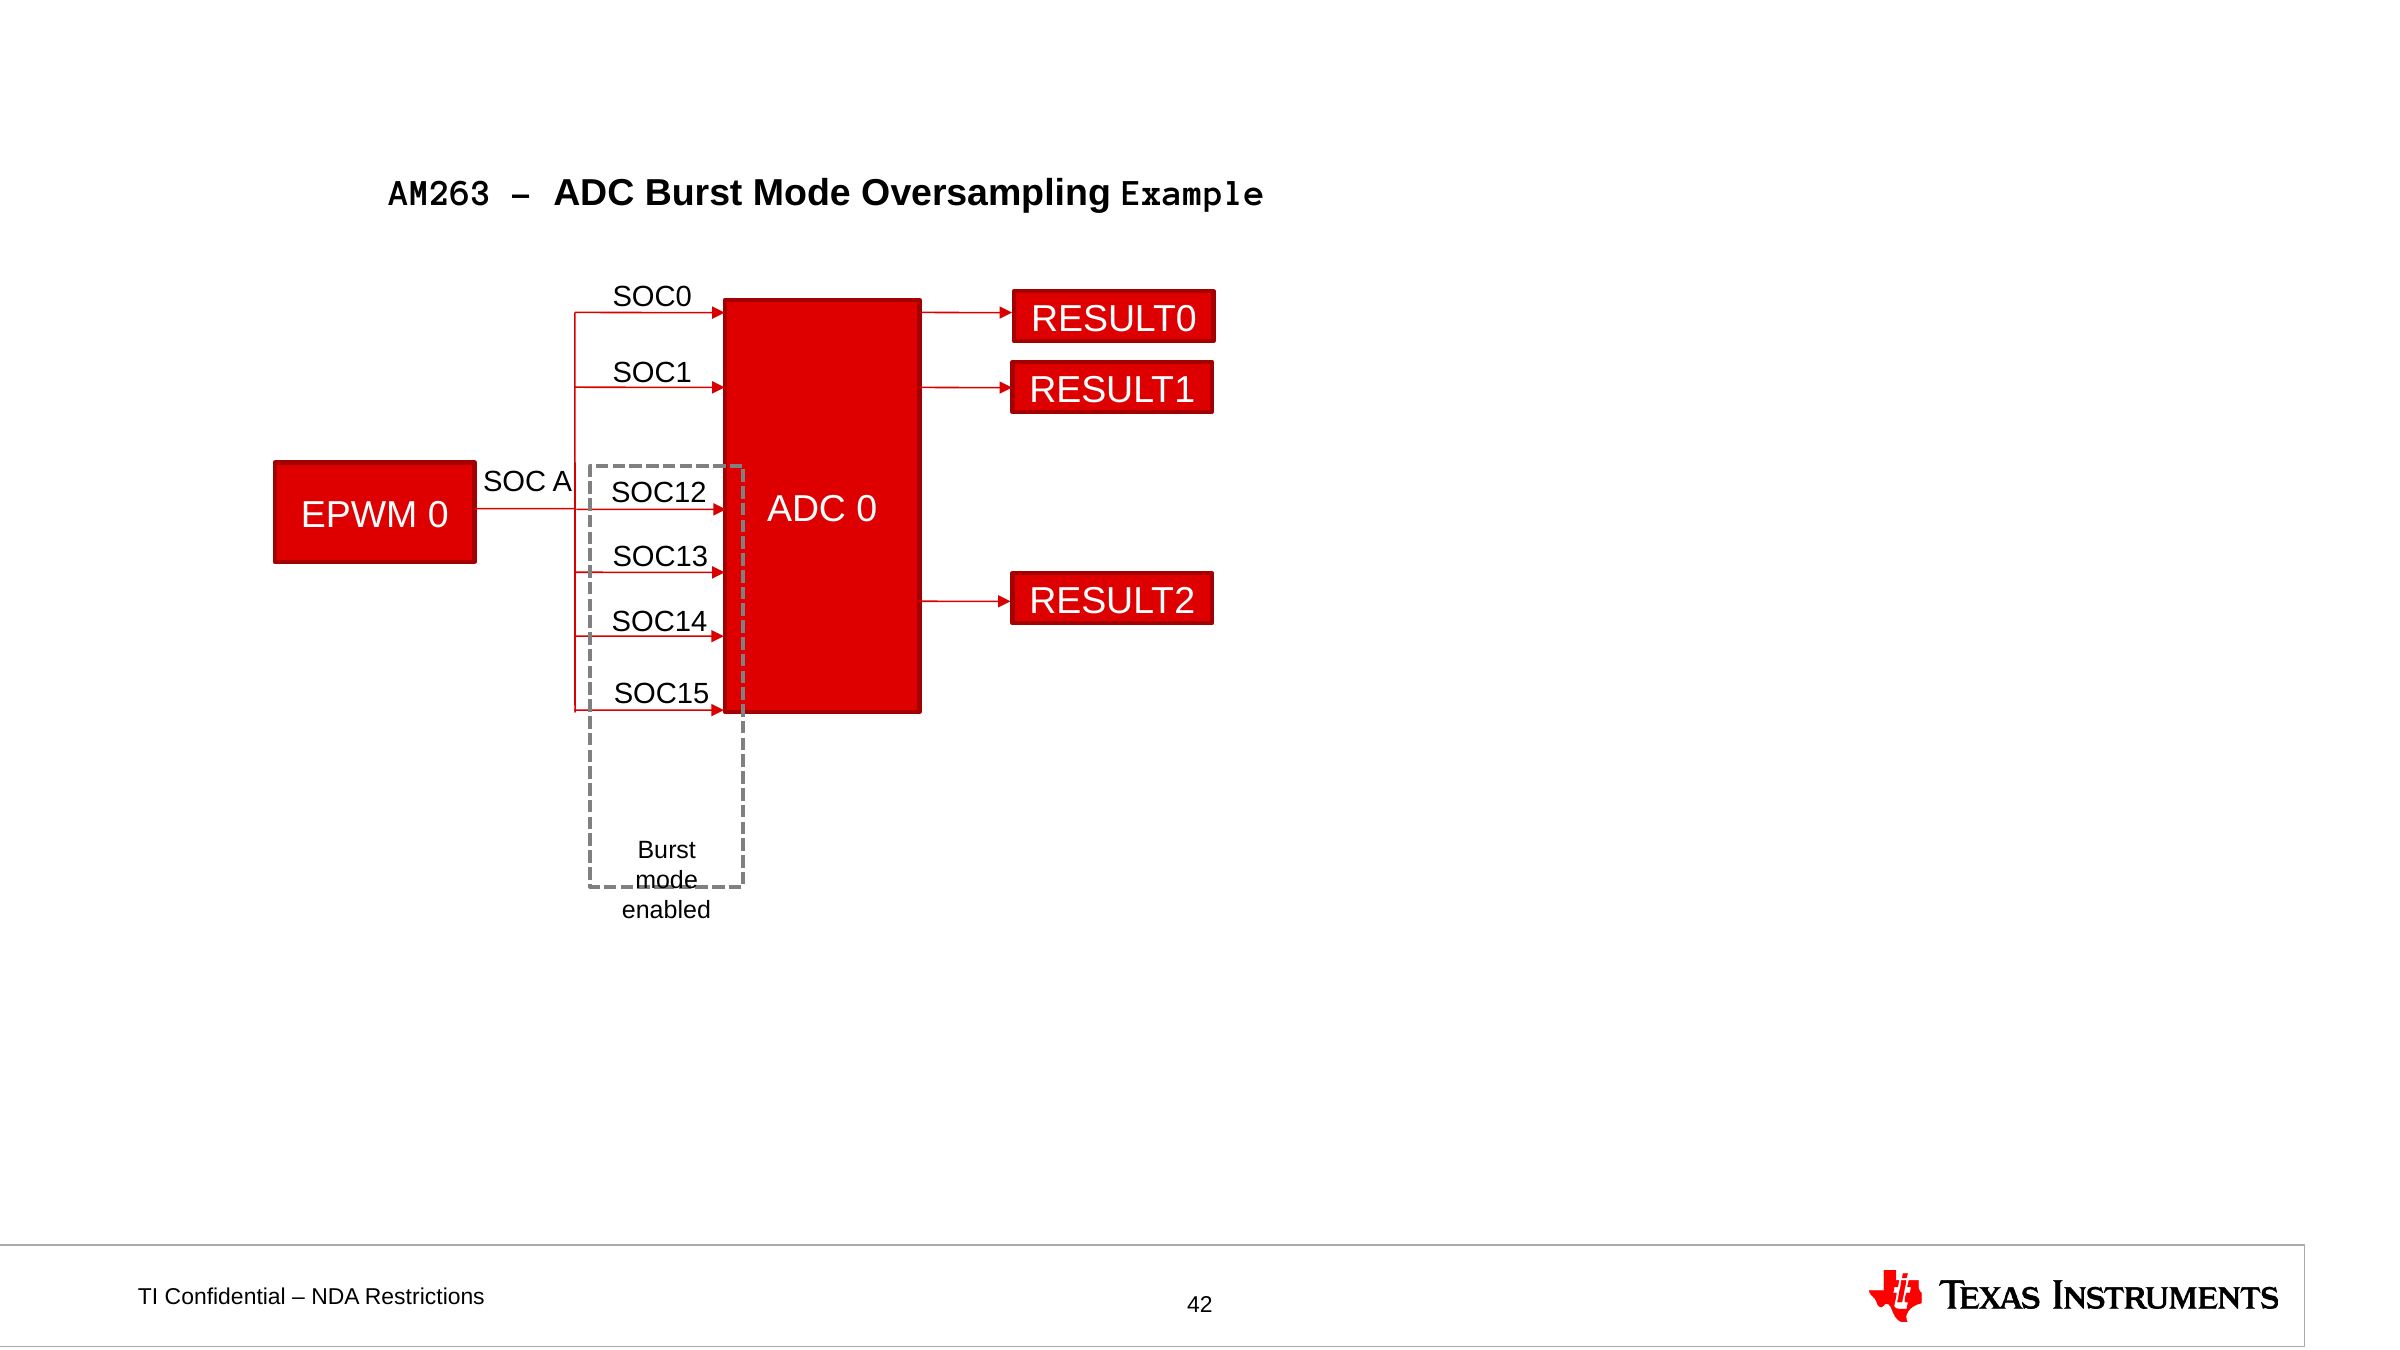

AM263 - ADC Burst Mode Oversampling Example
 SOC0
RESULT0
ADC 0

 SOC1
RESULT1

SOC A
EPWM 0
 SOC12

Burst mode enabled

 SOC13

RESULT2
 SOC14

 SOC15

42